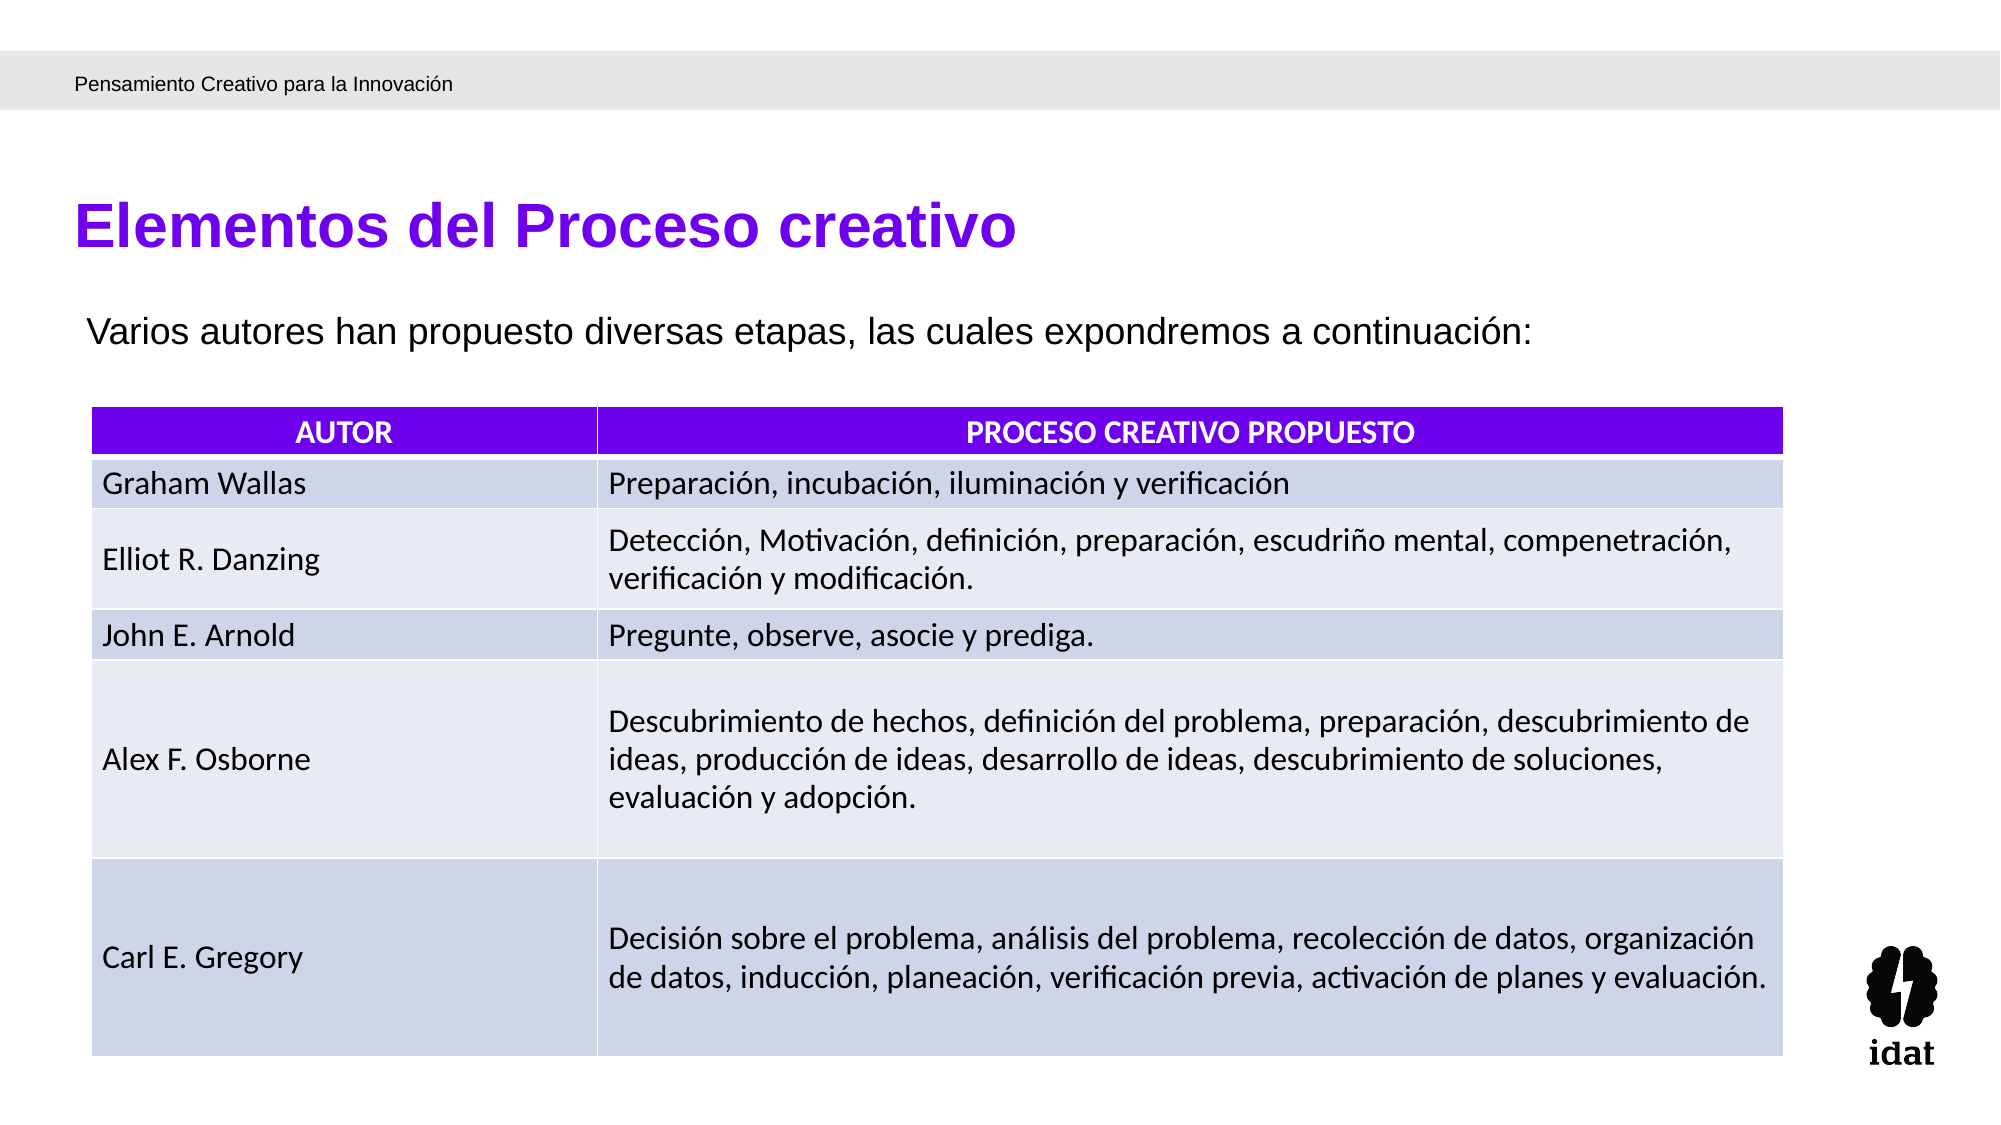

Pensamiento Creativo para la Innovación
Elementos del Proceso creativo
Varios autores han propuesto diversas etapas, las cuales expondremos a continuación:
| AUTOR | PROCESO CREATIVO PROPUESTO |
| --- | --- |
| Graham Wallas | Preparación, incubación, iluminación y verificación |
| Elliot R. Danzing | Detección, Motivación, definición, preparación, escudriño mental, compenetración, verificación y modificación. |
| John E. Arnold | Pregunte, observe, asocie y prediga. |
| Alex F. Osborne | Descubrimiento de hechos, definición del problema, preparación, descubrimiento de ideas, producción de ideas, desarrollo de ideas, descubrimiento de soluciones, evaluación y adopción. |
| Carl E. Gregory | Decisión sobre el problema, análisis del problema, recolección de datos, organización de datos, inducción, planeación, verificación previa, activación de planes y evaluación. |